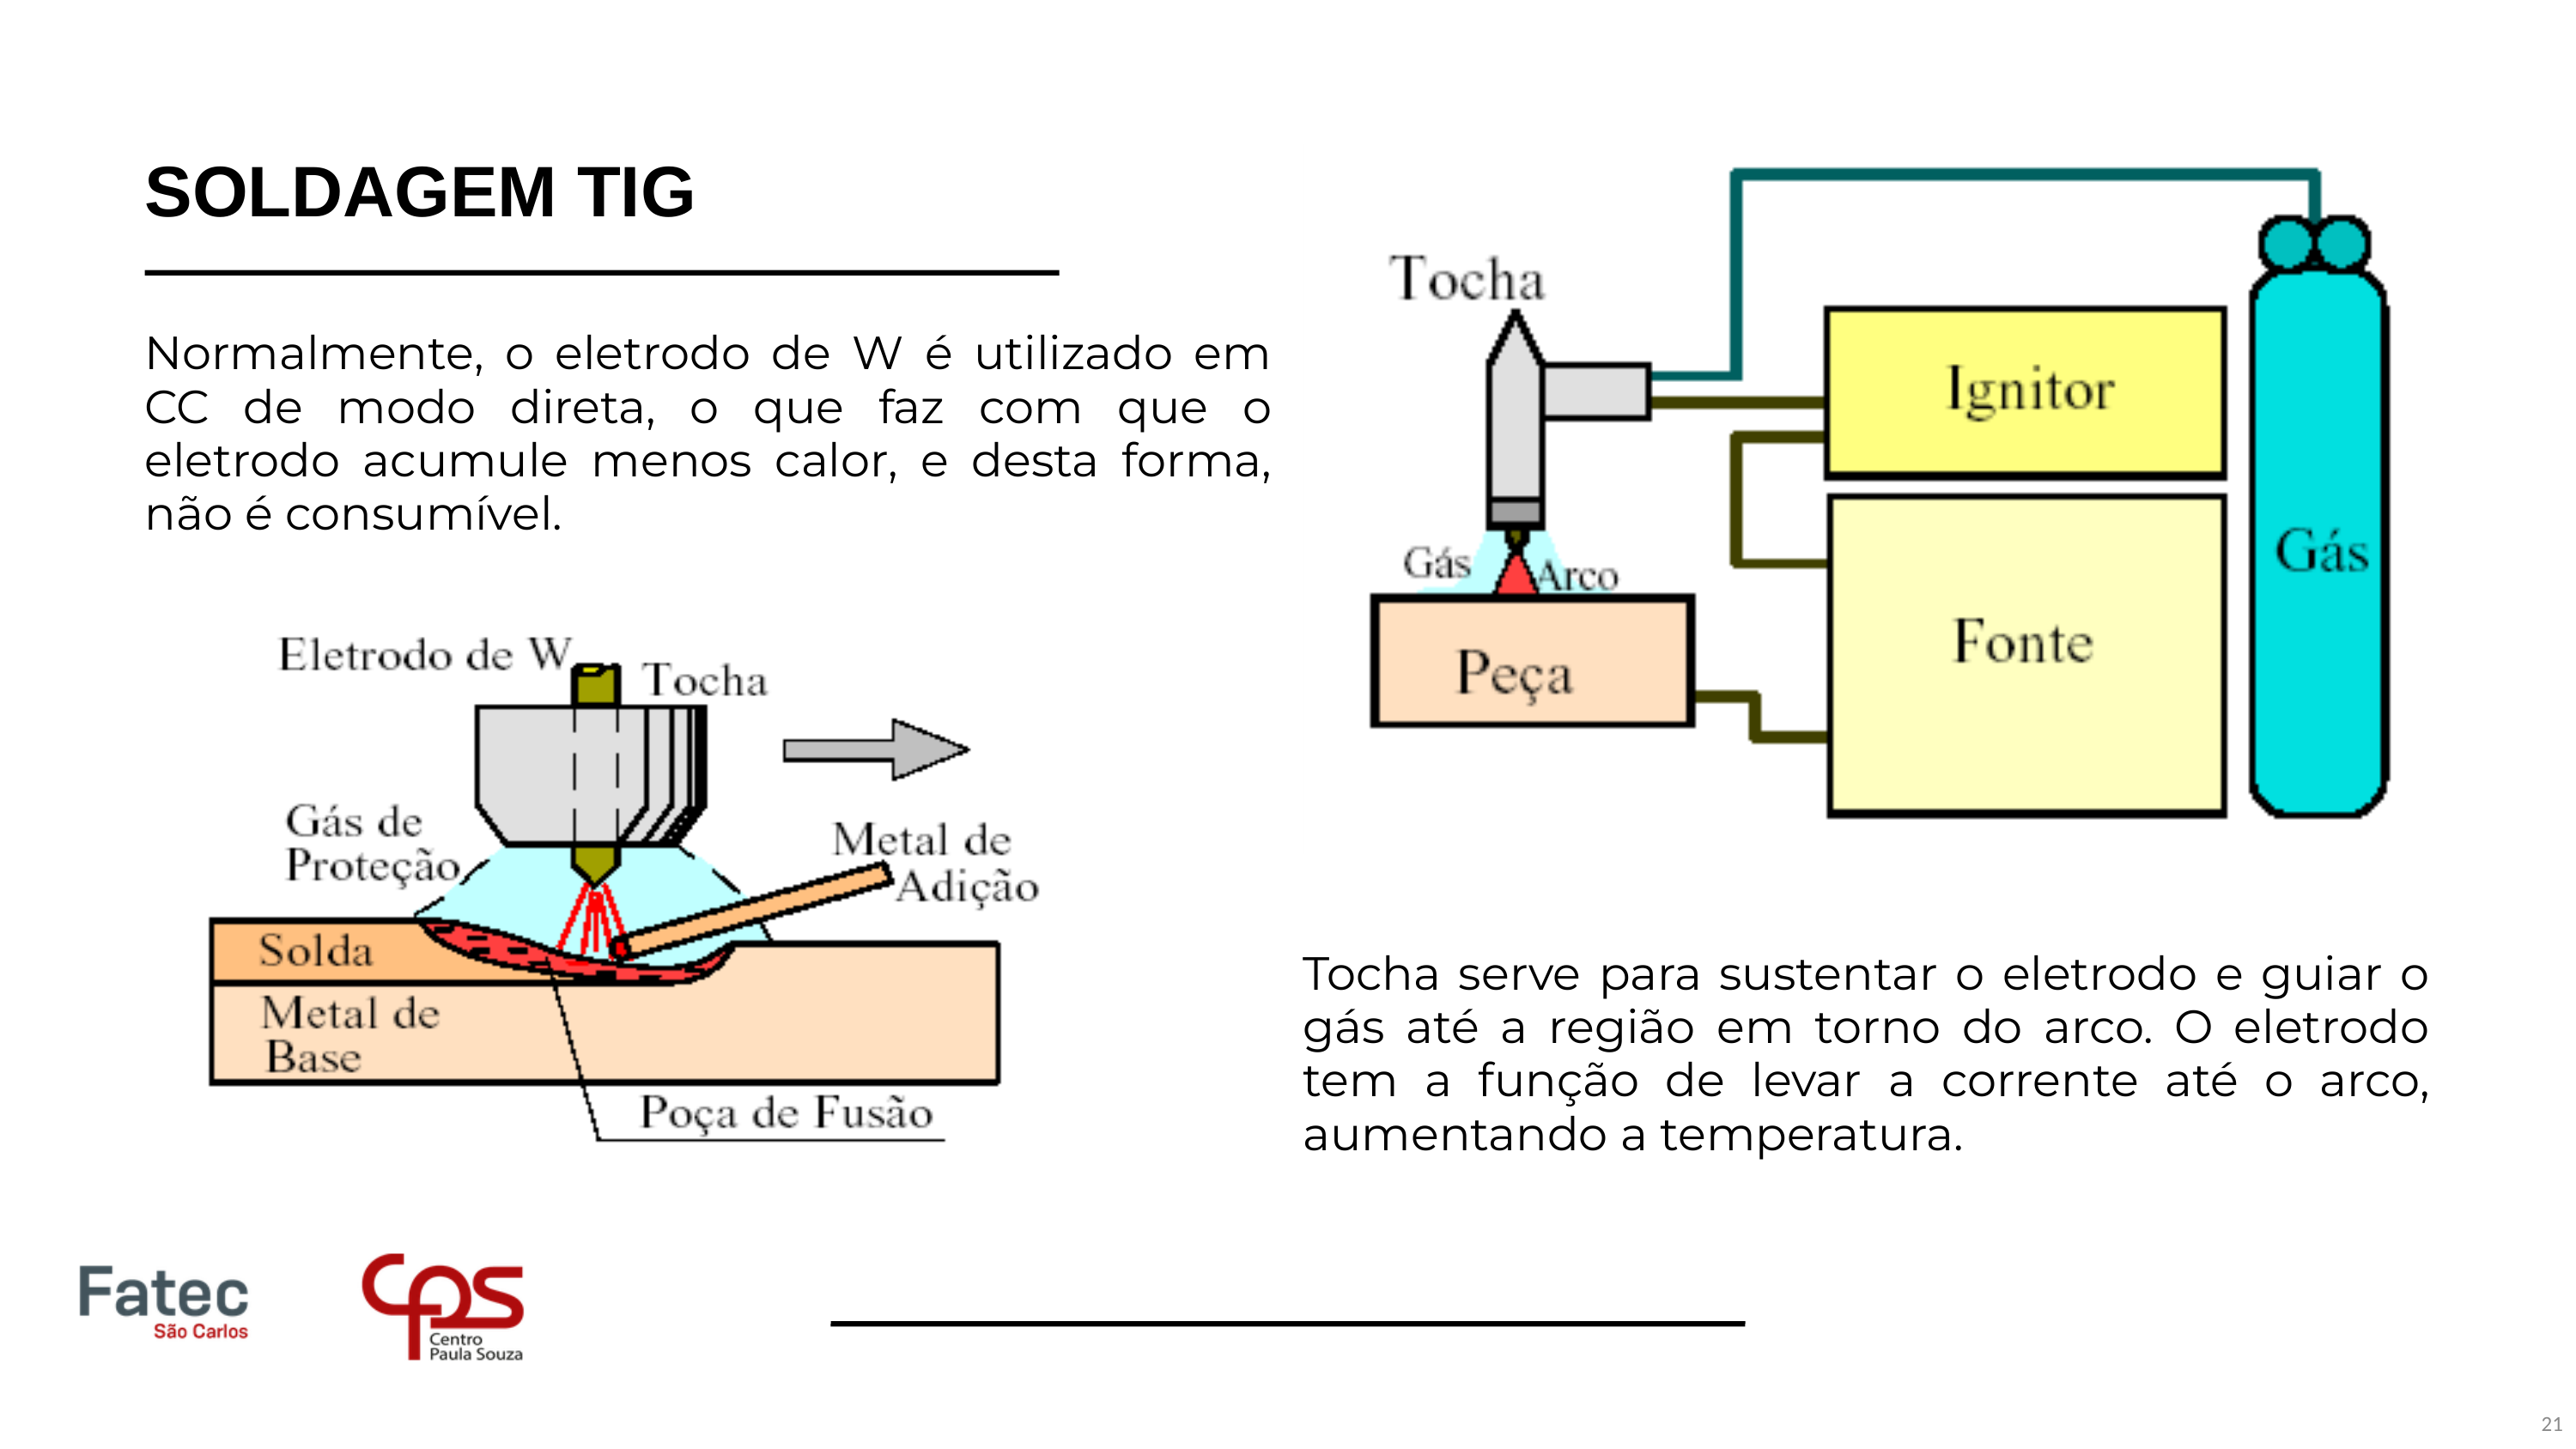

SOLDAGEM TIG

Normalmente, o eletrodo de W é utilizado em CC de modo direta, o que faz com que o eletrodo acumule menos calor, e desta forma, não é consumível.

Tocha serve para sustentar o eletrodo e guiar o gás até a região em torno do arco. O eletrodo tem a função de levar a corrente até o arco, aumentando a temperatura.

21